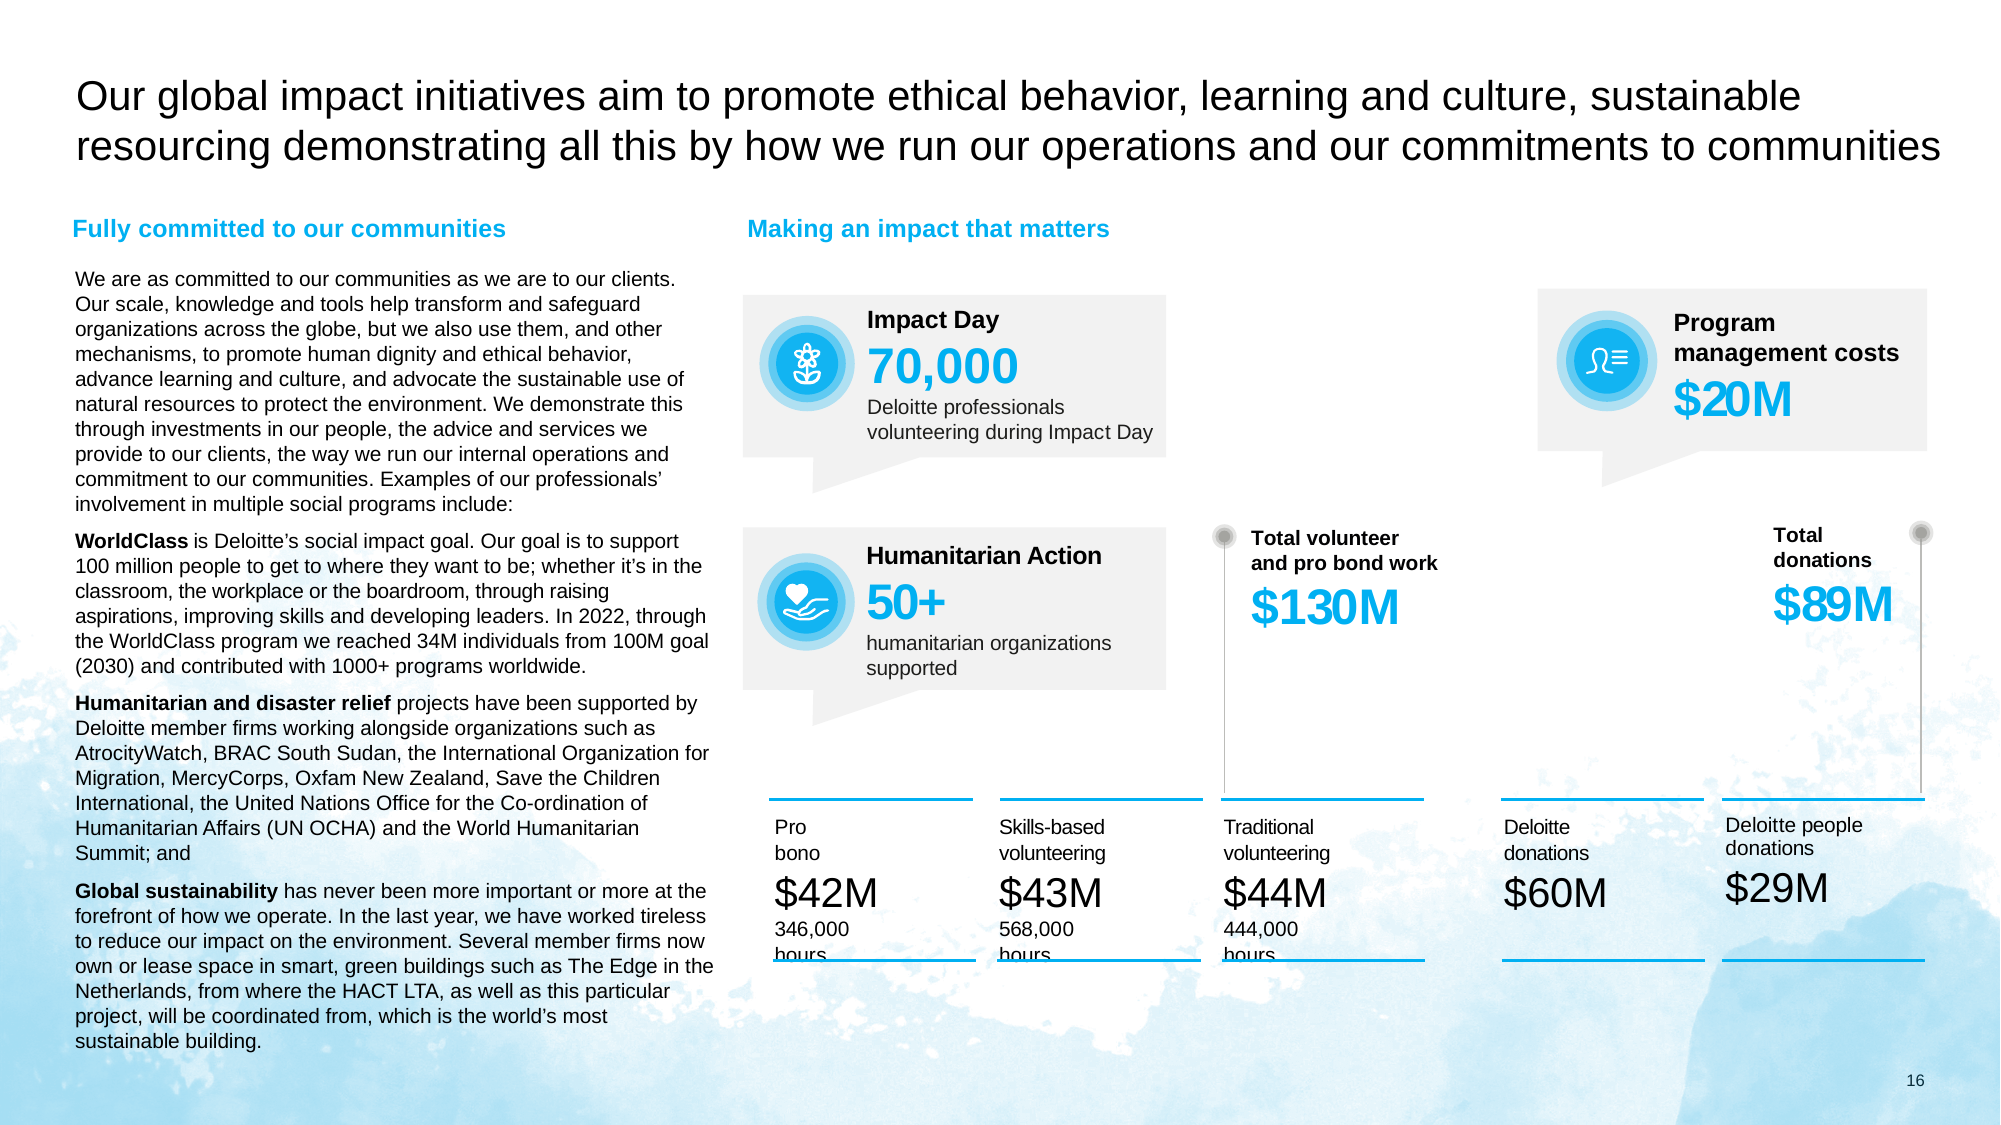

# Our global impact initiatives aim to promote ethical behavior, learning and culture, sustainable resourcing demonstrating all this by how we run our operations and our commitments to communities
Fully committed to our communities
Making an impact that matters
We are as committed to our communities as we are to our clients. Our scale, knowledge and tools help transform and safeguard organizations across the globe, but we also use them, and other mechanisms, to promote human dignity and ethical behavior, advance learning and culture, and advocate the sustainable use of natural resources to protect the environment. We demonstrate this through investments in our people, the advice and services we provide to our clients, the way we run our internal operations and commitment to our communities. Examples of our professionals’ involvement in multiple social programs include:
WorldClass is Deloitte’s social impact goal. Our goal is to support 100 million people to get to where they want to be; whether it’s in the classroom, the workplace or the boardroom, through raising aspirations, improving skills and developing leaders. In 2022, through the WorldClass program we reached 34M individuals from 100M goal (2030) and contributed with 1000+ programs worldwide.
Humanitarian and disaster relief projects have been supported by Deloitte member firms working alongside organizations such as AtrocityWatch, BRAC South Sudan, the International Organization for Migration, MercyCorps, Oxfam New Zealand, Save the Children International, the United Nations Office for the Co-ordination of Humanitarian Affairs (UN OCHA) and the World Humanitarian Summit; and
Global sustainability has never been more important or more at the forefront of how we operate. In the last year, we have worked tireless to reduce our impact on the environment. Several member firms now own or lease space in smart, green buildings such as The Edge in the Netherlands, from where the HACT LTA, as well as this particular project, will be coordinated from, which is the world’s most sustainable building.

Impact Day
70,000
Deloitte professionals
volunteering during Impact Day
Program management costs
$20M

Total
donations
$89M

Total volunteer
and pro bond work
$130M

Humanitarian Action
50+
humanitarian organizations supported

| Pro bono $42M 346,000 hours |
| --- |
| Skills-based volunteering $43M 568,000 hours |
| --- |
| Traditional volunteering $44M 444,000 hours |
| --- |
| Deloitte donations $60M |
| --- |
| Deloitte people donations $29M |
| --- |